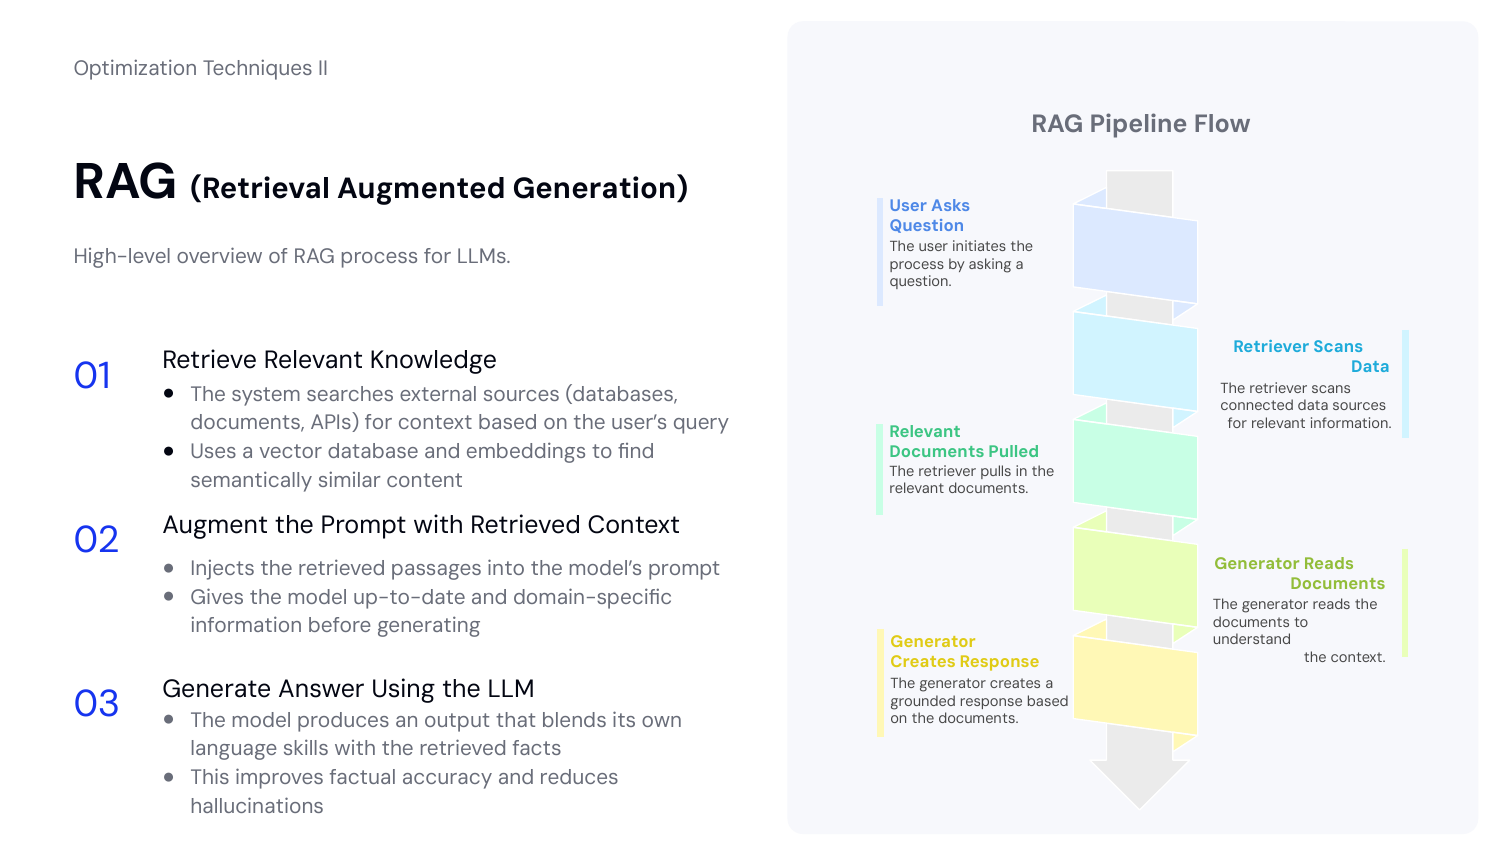

Optimization Techniques II
RAG Pipeline Flow
# RAG (Retrieval Augmented Generation)
User Asks
Question

High-level overview of RAG process for LLMs.
The user initiates the
process by asking a
question.

01
Retrieve Relevant Knowledge
Retriever Scans
Data
The system searches external sources (databases, documents, APIs) for context based on the user’s query
Uses a vector database and embeddings to find semantically similar content
The retriever scans
connected data sources
for relevant information.
Relevant
Documents Pulled

The retriever pulls in the
relevant documents.
02
Augment the Prompt with Retrieved Context
Injects the retrieved passages into the model’s prompt
Gives the model up-to-date and domain-specific information before generating

Generator Reads
Documents
The generator reads the
documents to understand
the context.

Generator
Creates Response
03
Generate Answer Using the LLM
The generator creates a
grounded response based
on the documents.
The model produces an output that blends its own language skills with the retrieved facts
This improves factual accuracy and reduces hallucinations